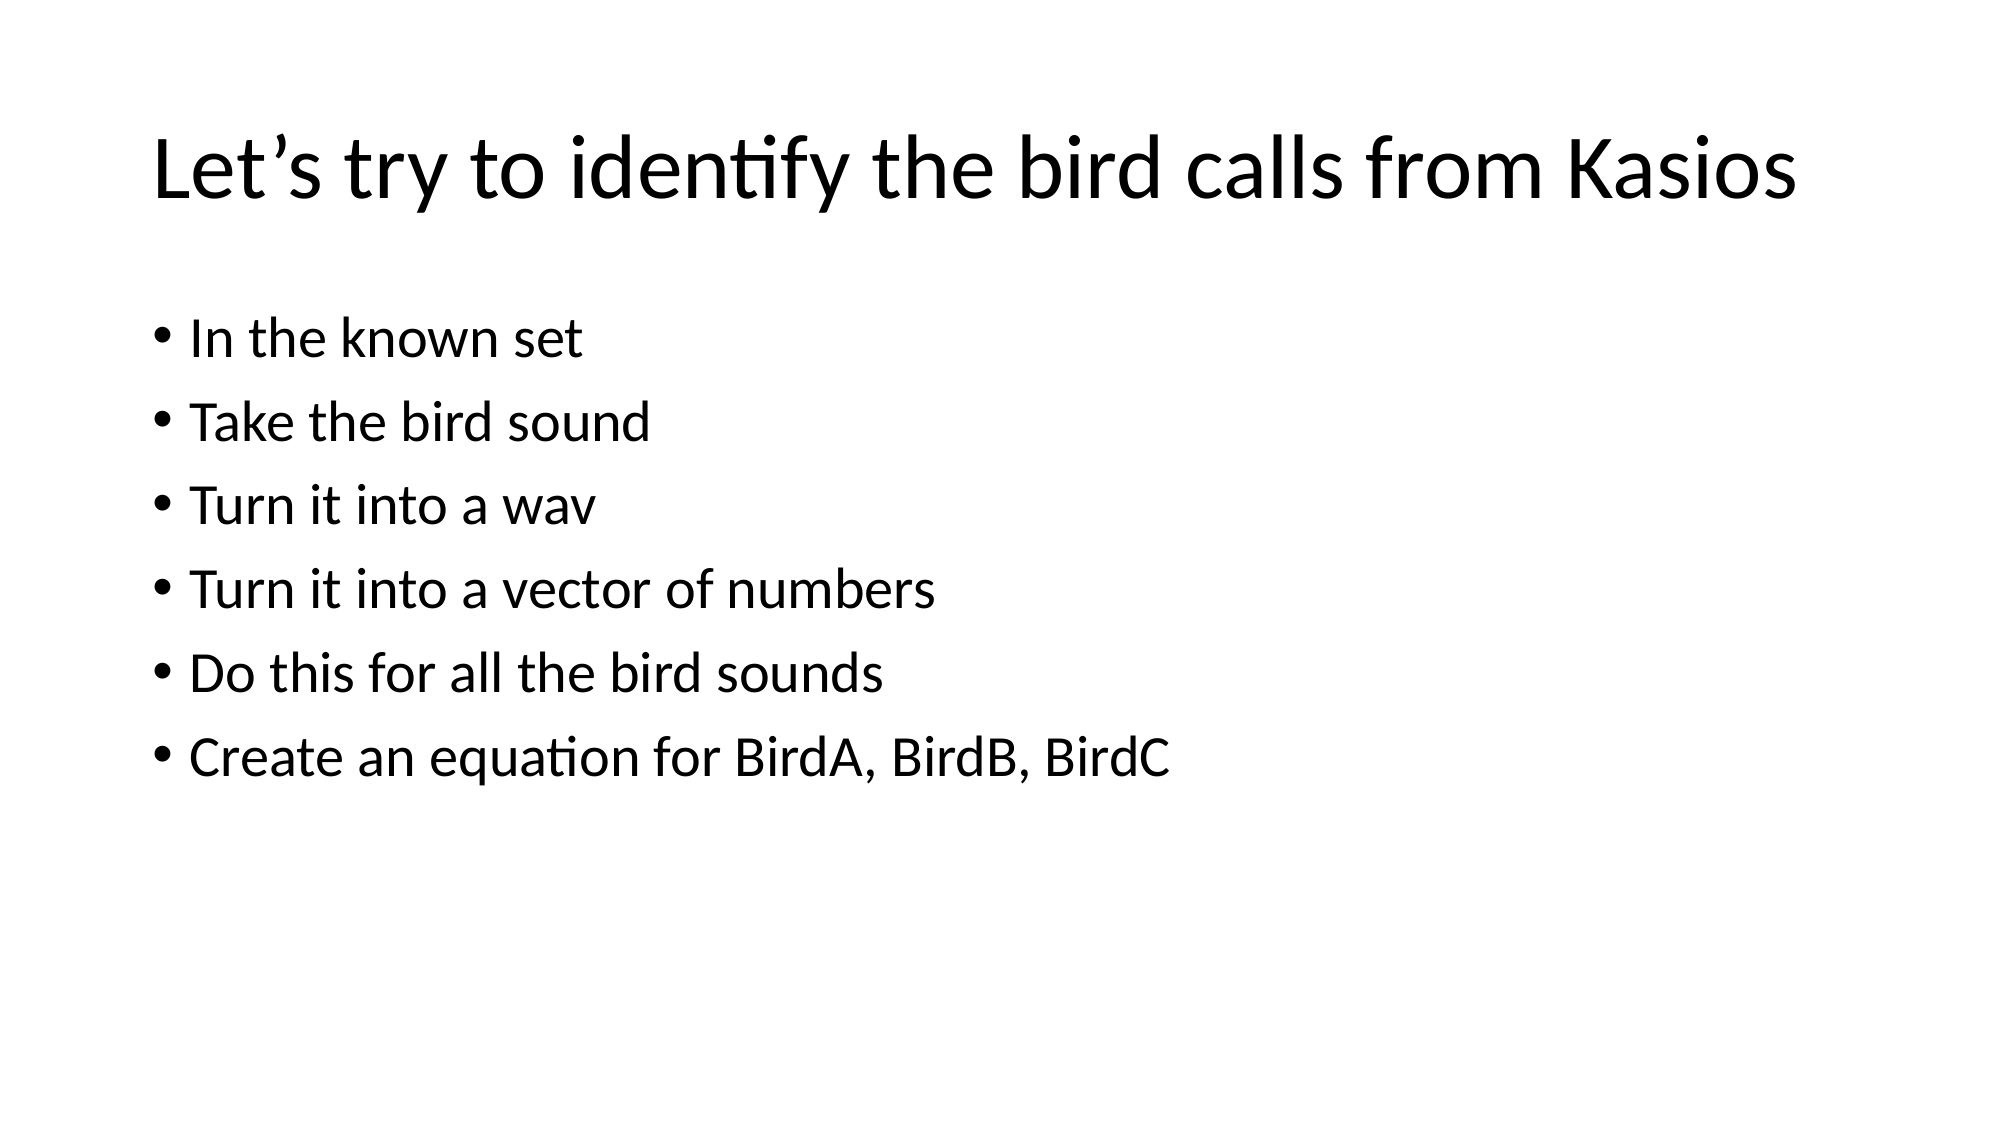

# Let’s try to identify the bird calls from Kasios
In the known set
Take the bird sound
Turn it into a wav
Turn it into a vector of numbers
Do this for all the bird sounds
Create an equation for BirdA, BirdB, BirdC